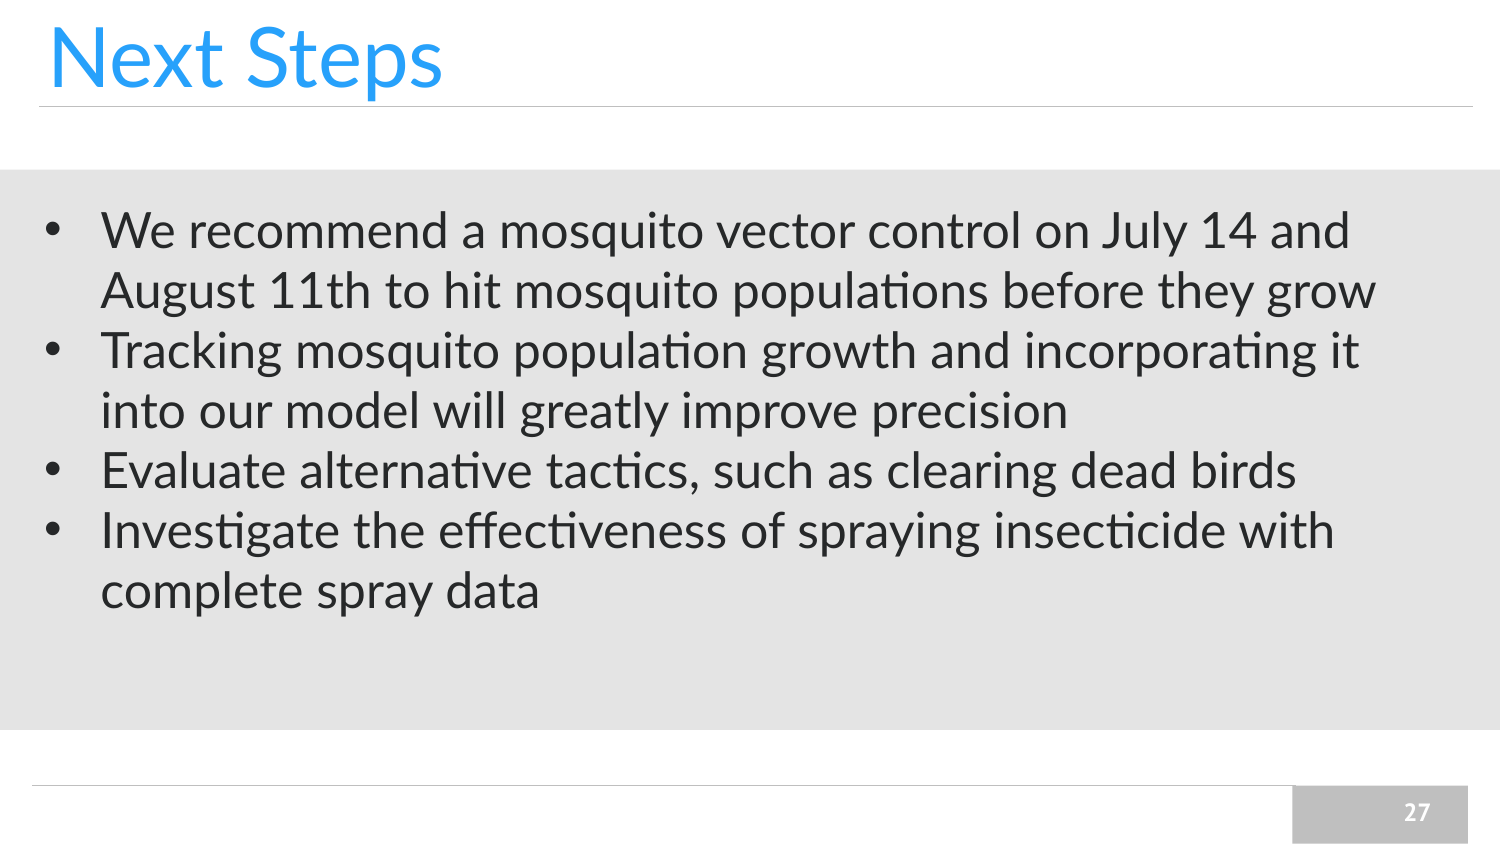

# Next Steps

We recommend a mosquito vector control on July 14 and August 11th to hit mosquito populations before they grow
Tracking mosquito population growth and incorporating it into our model will greatly improve precision
Evaluate alternative tactics, such as clearing dead birds
Investigate the effectiveness of spraying insecticide with complete spray data

27